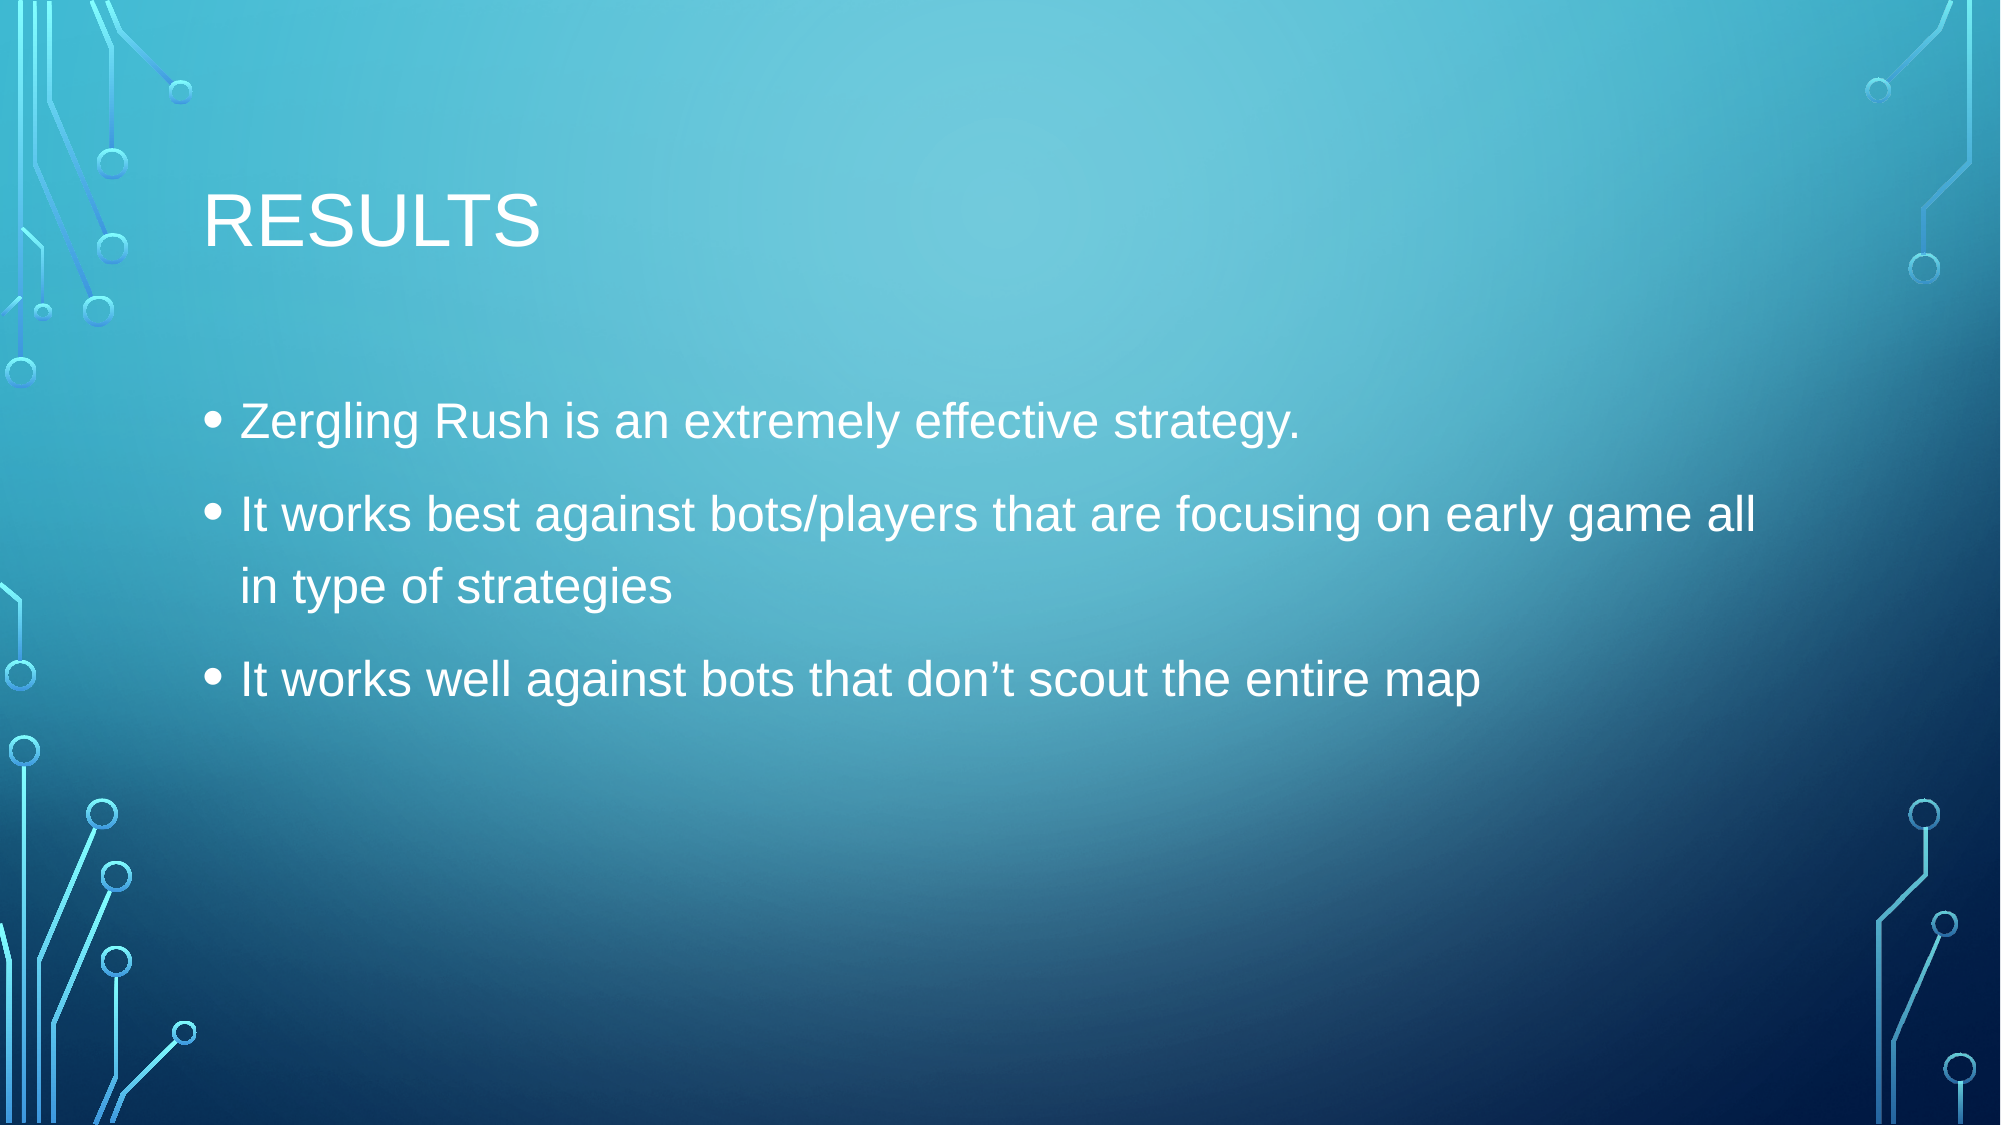

# Results
Zergling Rush is an extremely effective strategy.
It works best against bots/players that are focusing on early game all in type of strategies
It works well against bots that don’t scout the entire map